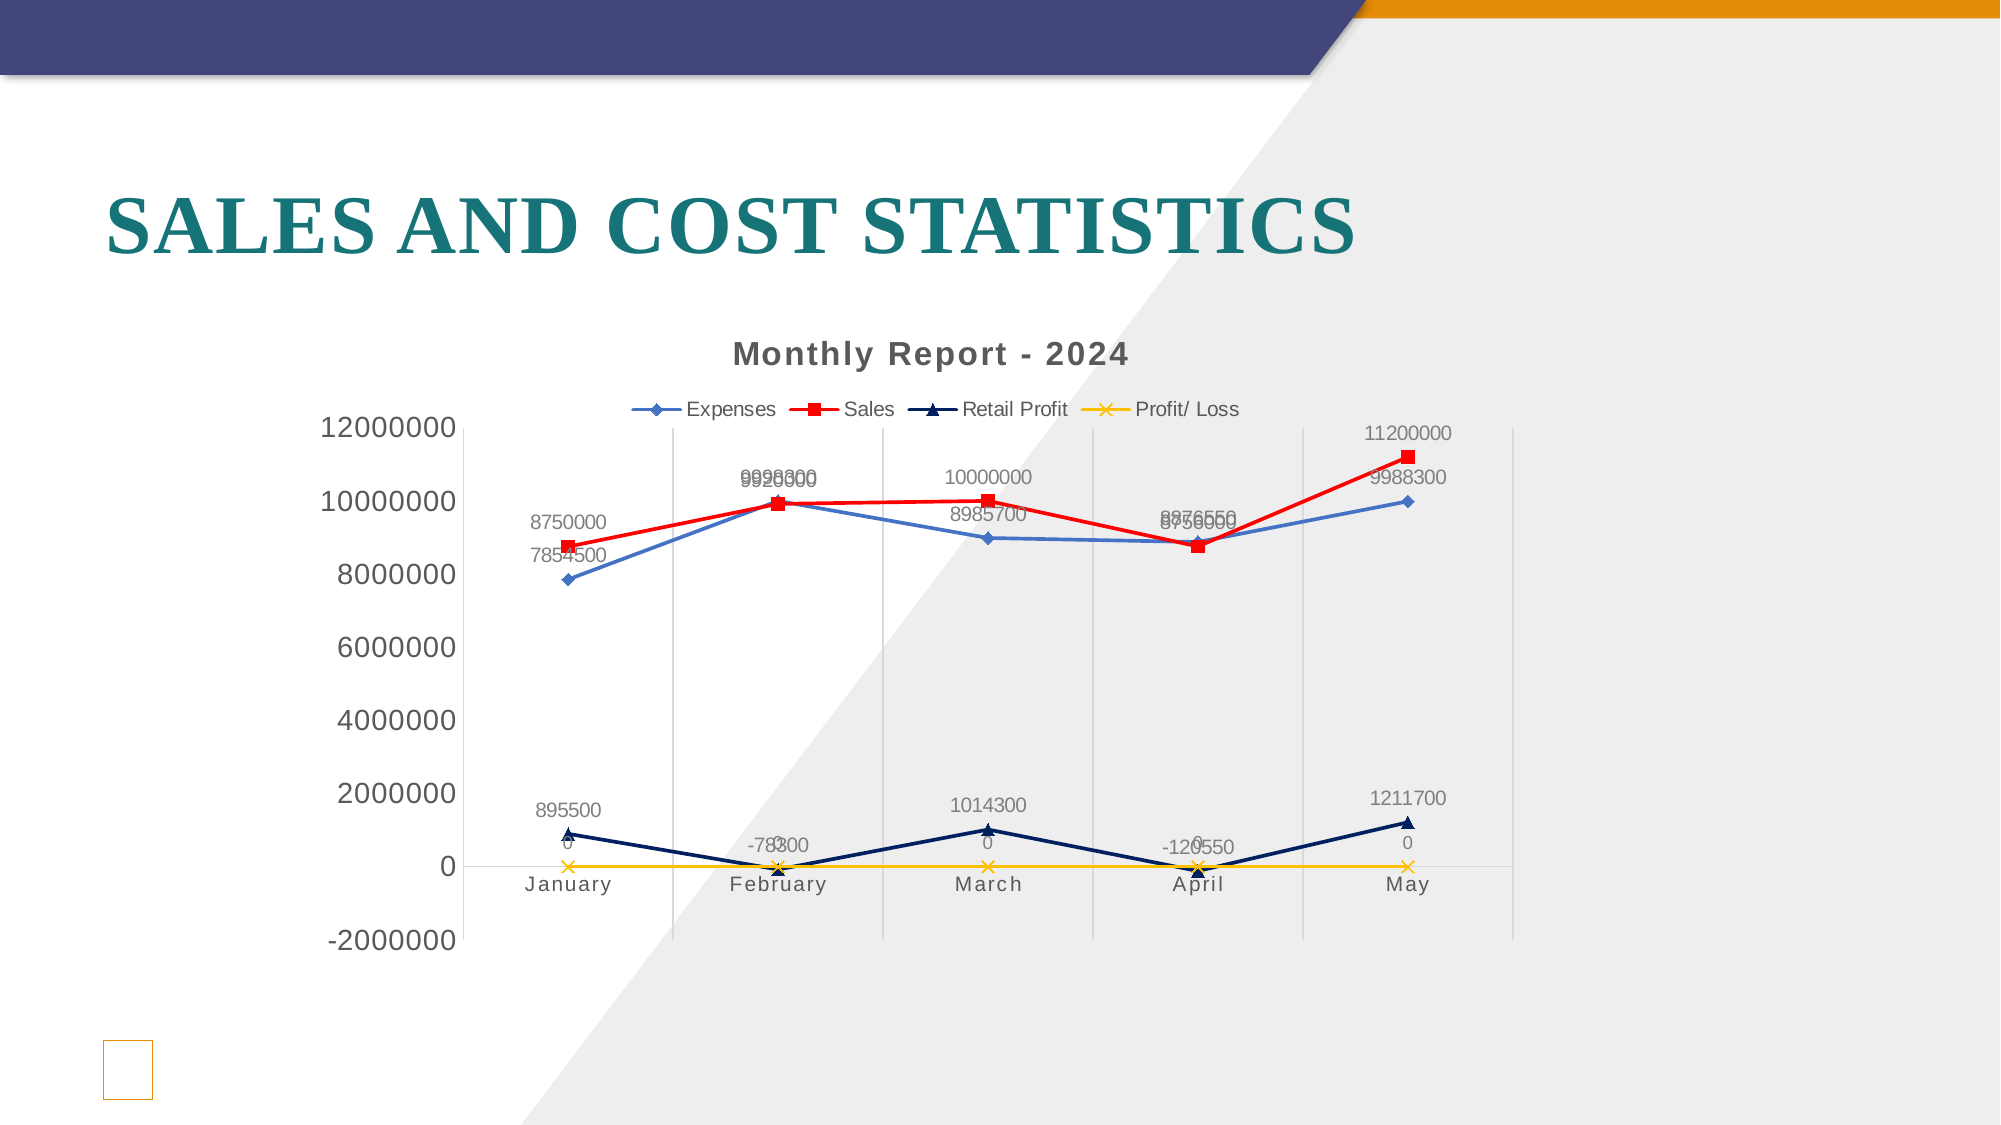

# Sales and Cost Statistics

### Chart: Monthly Report - 2024

| Category | Expenses | Sales | Retail Profit | Profit/ Loss |
|---|---|---|---|---|
| January | 7854500.0 | 8750000.0 | 895500.0 | 0.0 |
| February | 9998300.0 | 9920000.0 | -78300.0 | 0.0 |
| March | 8985700.0 | 10000000.0 | 1014300.0 | 0.0 |
| April | 8876550.0 | 8756000.0 | -120550.0 | 0.0 |
| May | 9988300.0 | 11200000.0 | 1211700.0 | 0.0 |
10